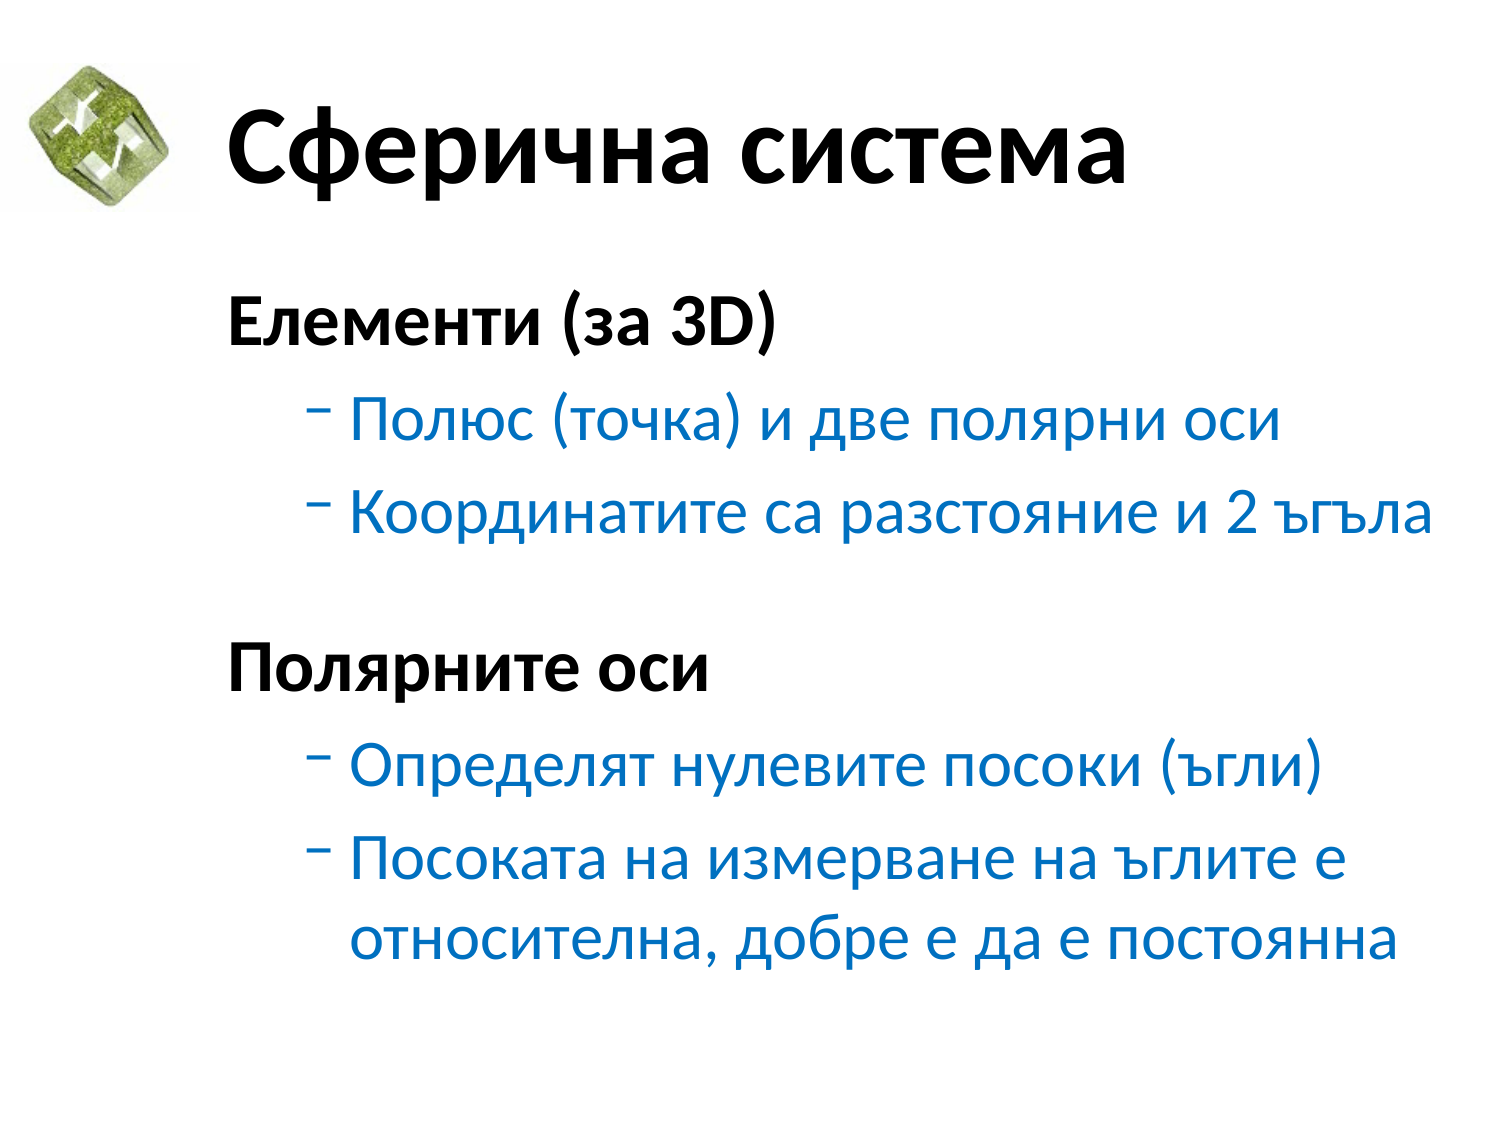

# Сферична система
Елементи (за 3D)
Полюс (точка) и две полярни оси
Координатите са разстояние и 2 ъгъла

Полярните оси
Определят нулевите посоки (ъгли)
Посоката на измерване на ъглите е относителна, добре е да е постоянна